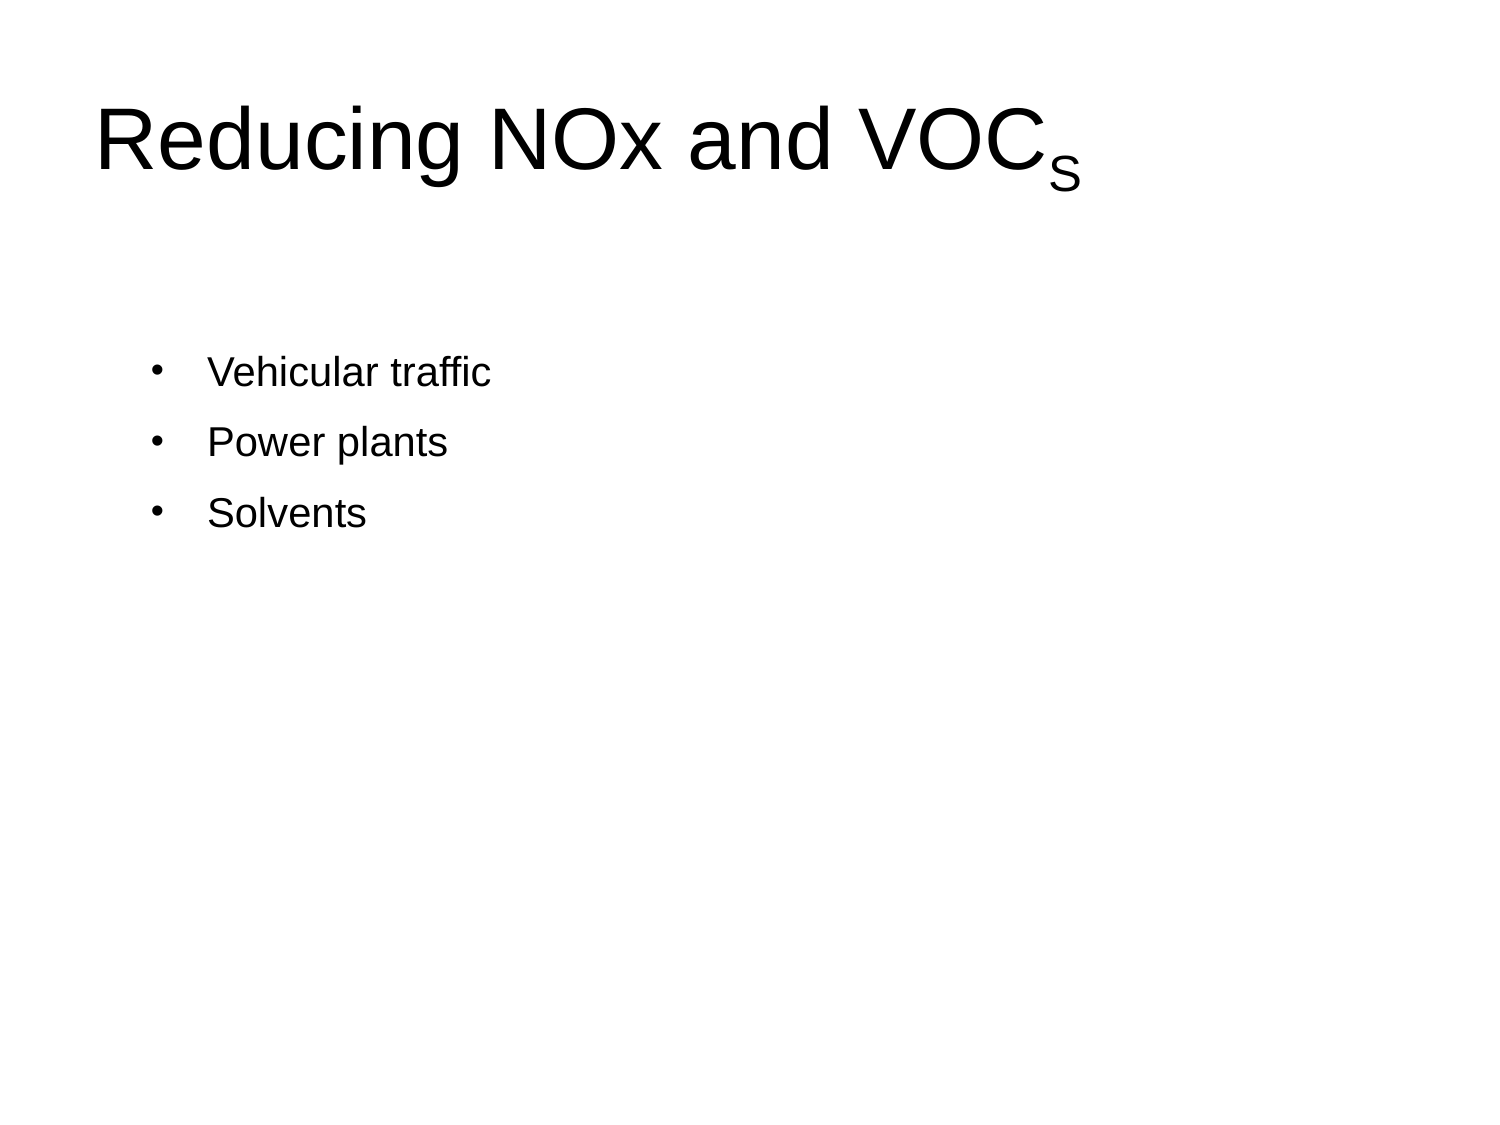

# Reducing NOx and VOCS
Vehicular traffic
Power plants
Solvents